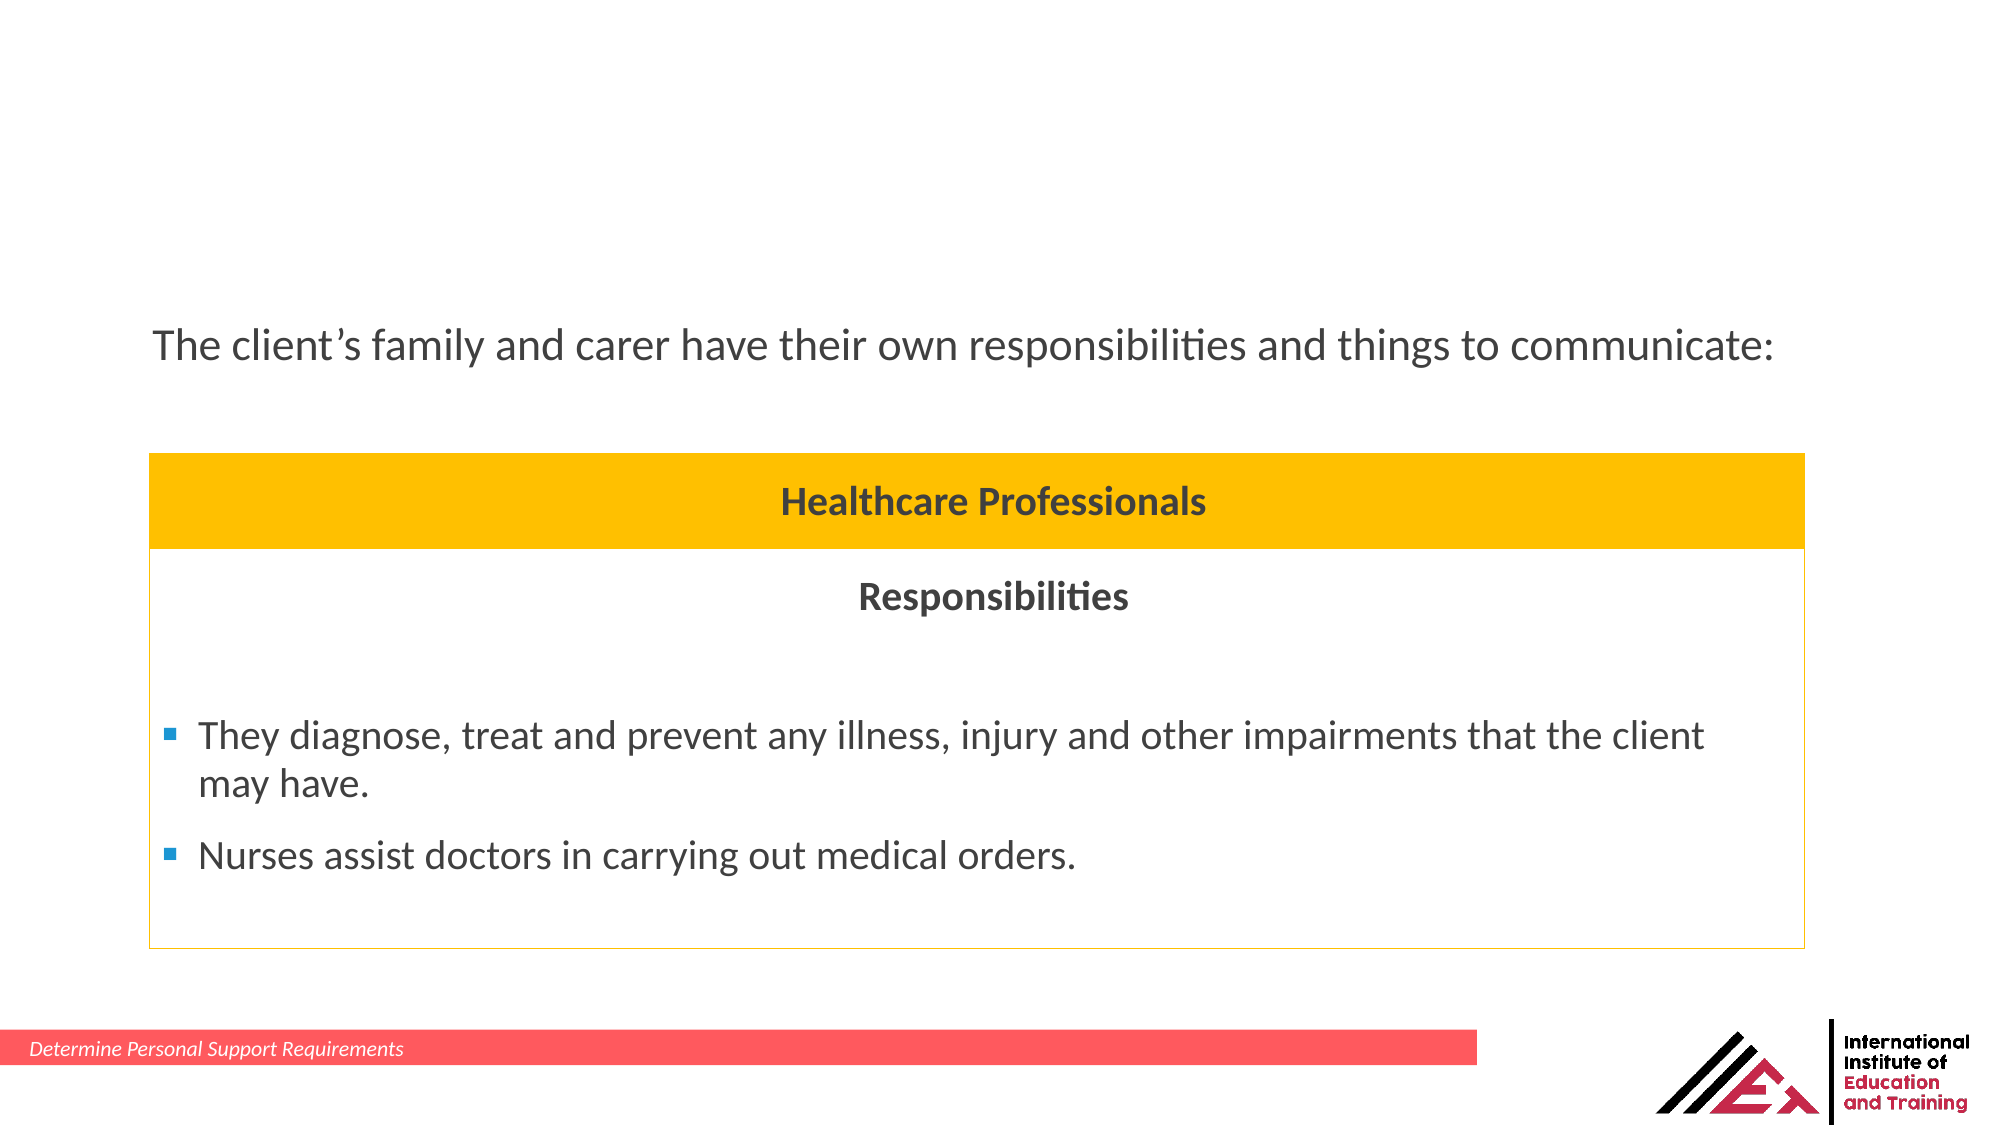

The client’s family and carer have their own responsibilities and things to communicate:
| Healthcare Professionals |
| --- |
| Responsibilities |
| They diagnose, treat and prevent any illness, injury and other impairments that the client may have. Nurses assist doctors in carrying out medical orders. |
Determine Personal Support Requirements